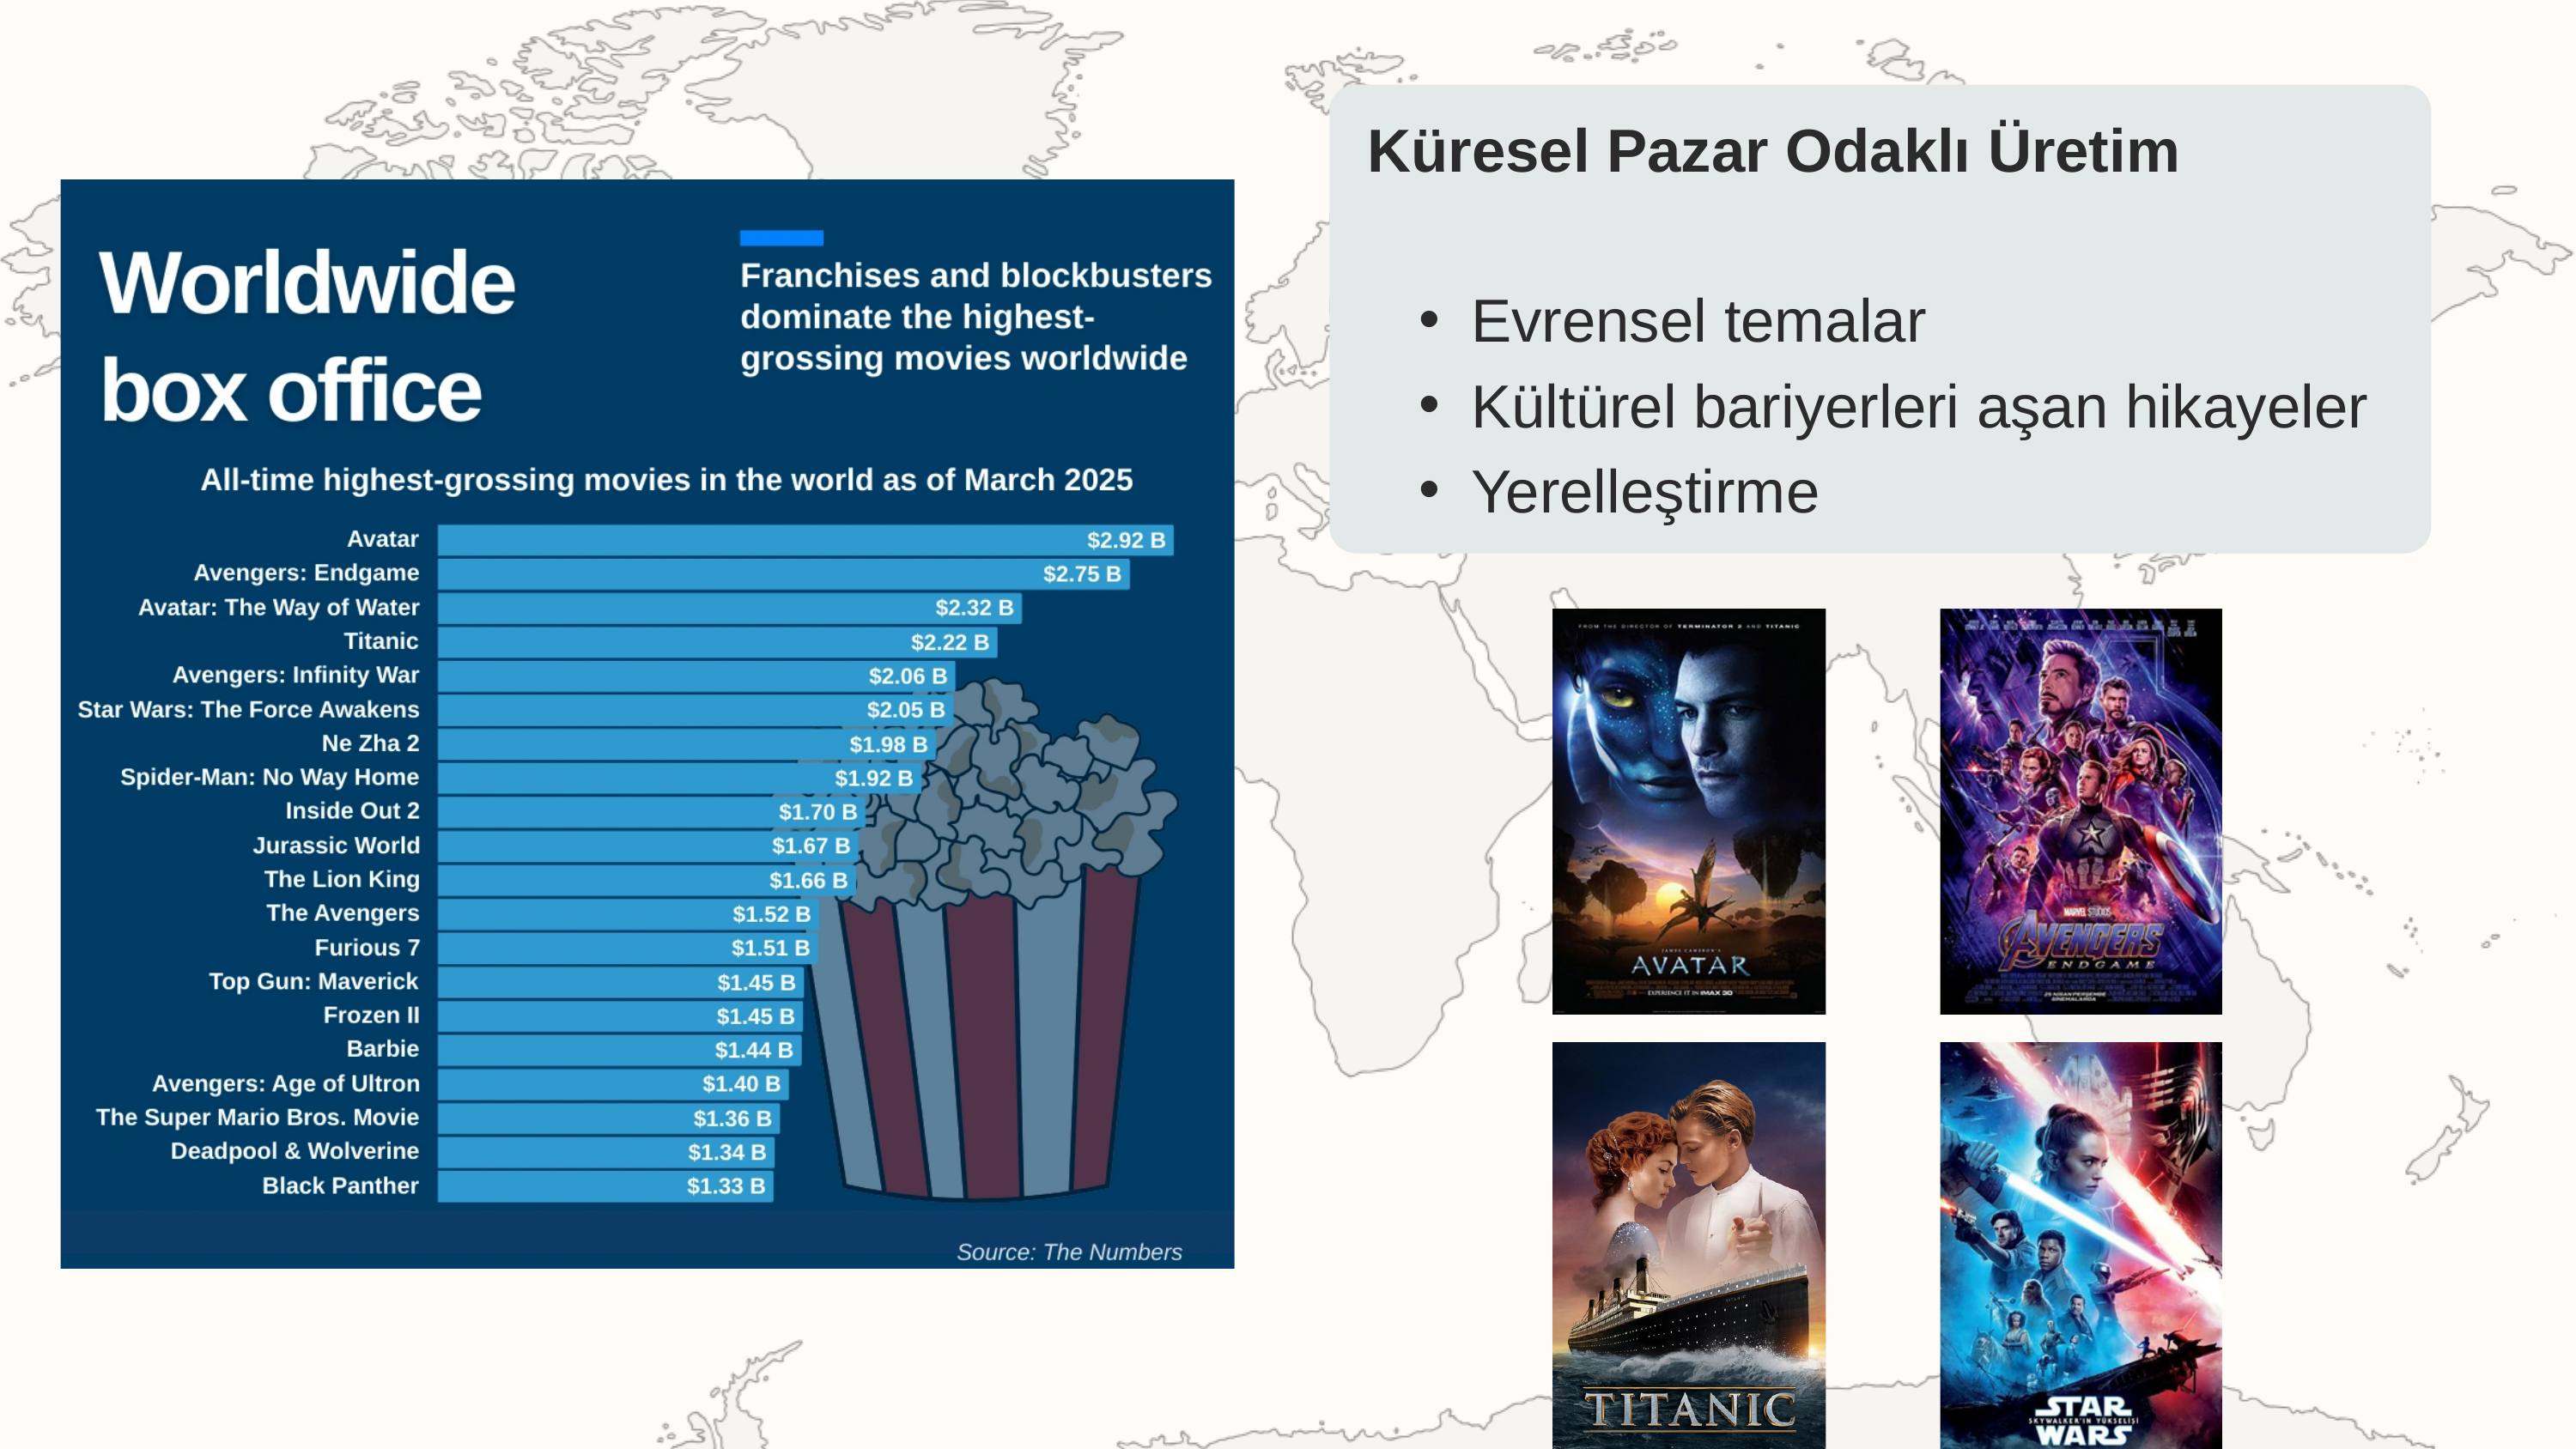

Küresel Pazar Odaklı Üretim

Evrensel temalar
Kültürel bariyerleri aşan hikayeler
Yerelleştirme